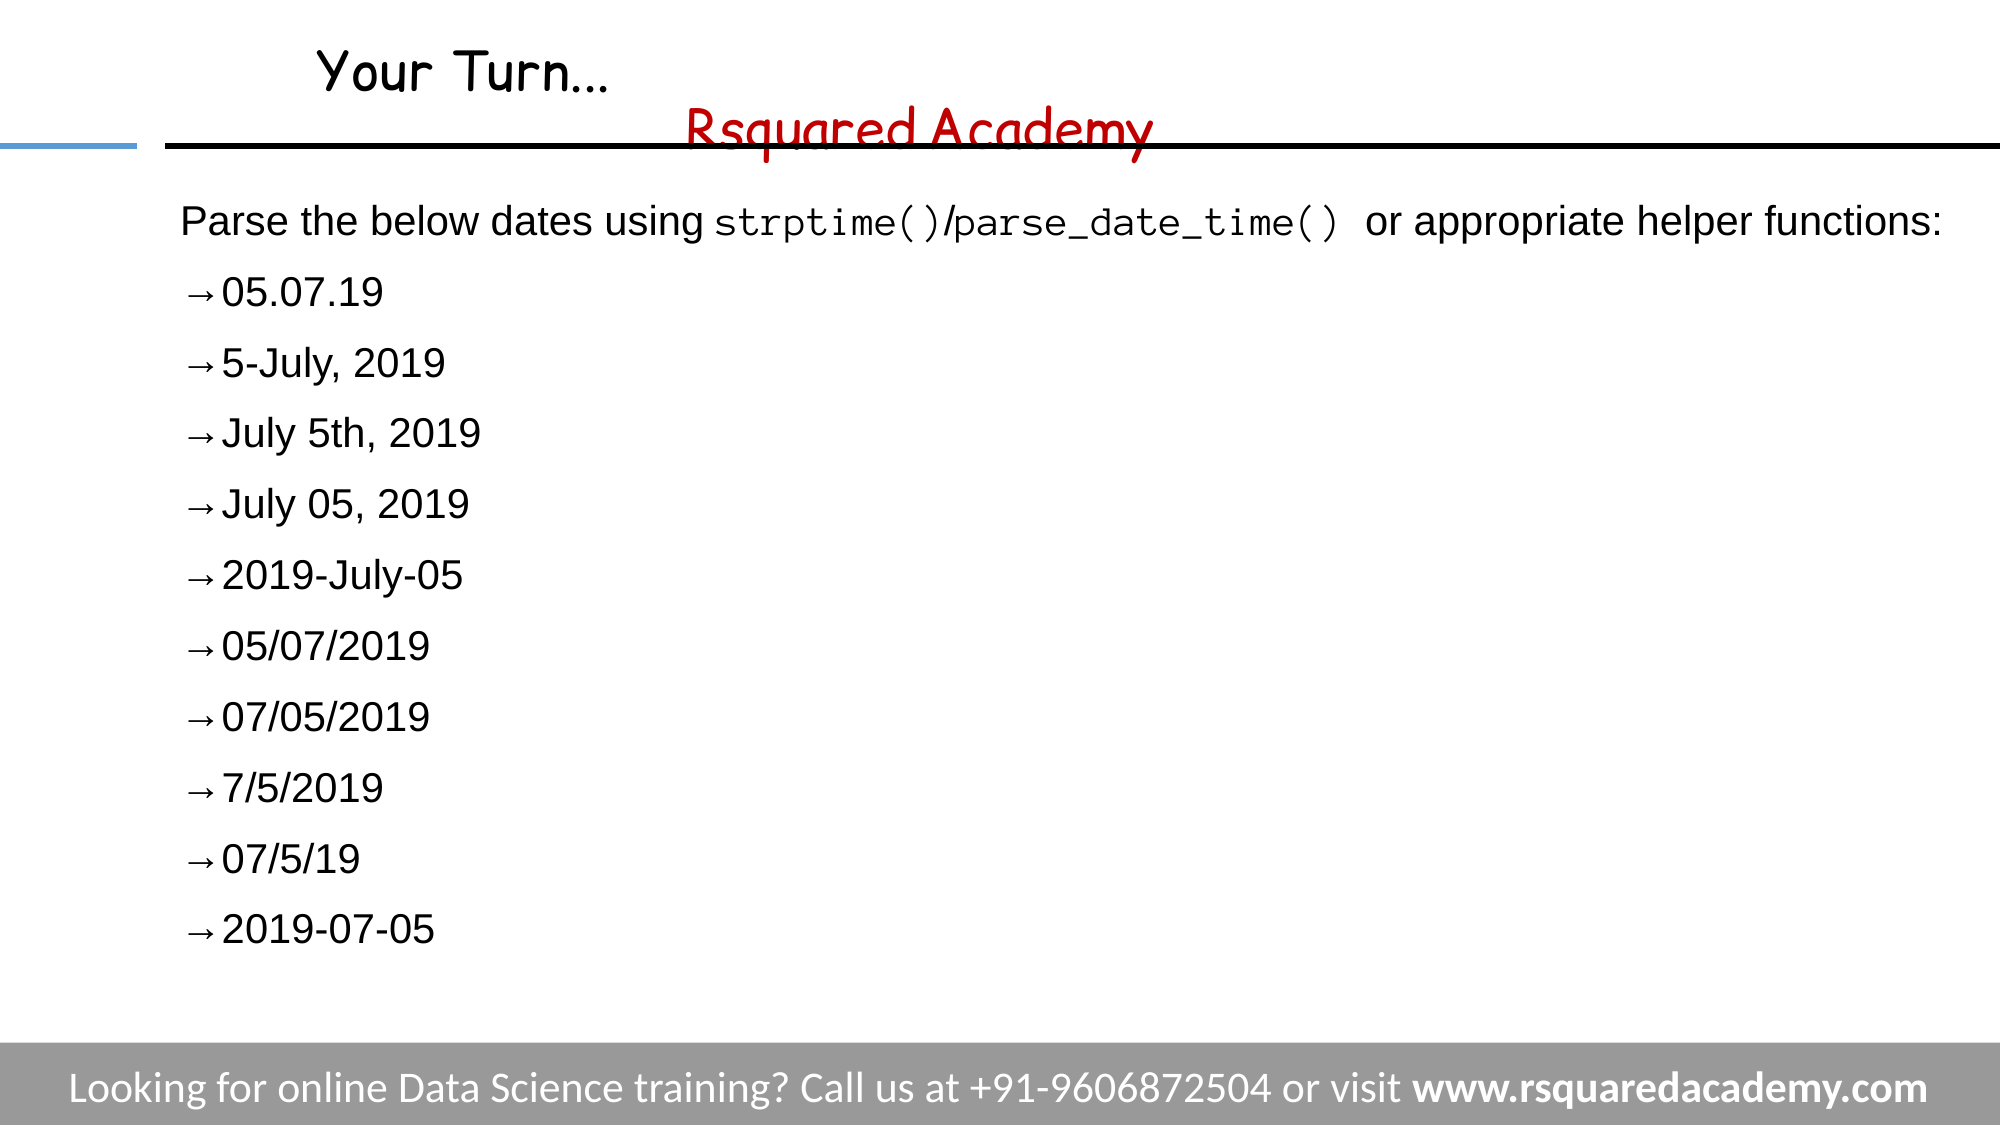

# Your Turn...			 	             					    	             Rsquared Academy
Parse the below dates using strptime()/parse_date_time()  or appropriate helper functions:
05.07.19
5-July, 2019
July 5th, 2019
July 05, 2019
2019-July-05
05/07/2019
07/05/2019
7/5/2019
07/5/19
2019-07-05

Looking for online Data Science training? Call us at +91-9606872504 or visit www.rsquaredacademy.com
31